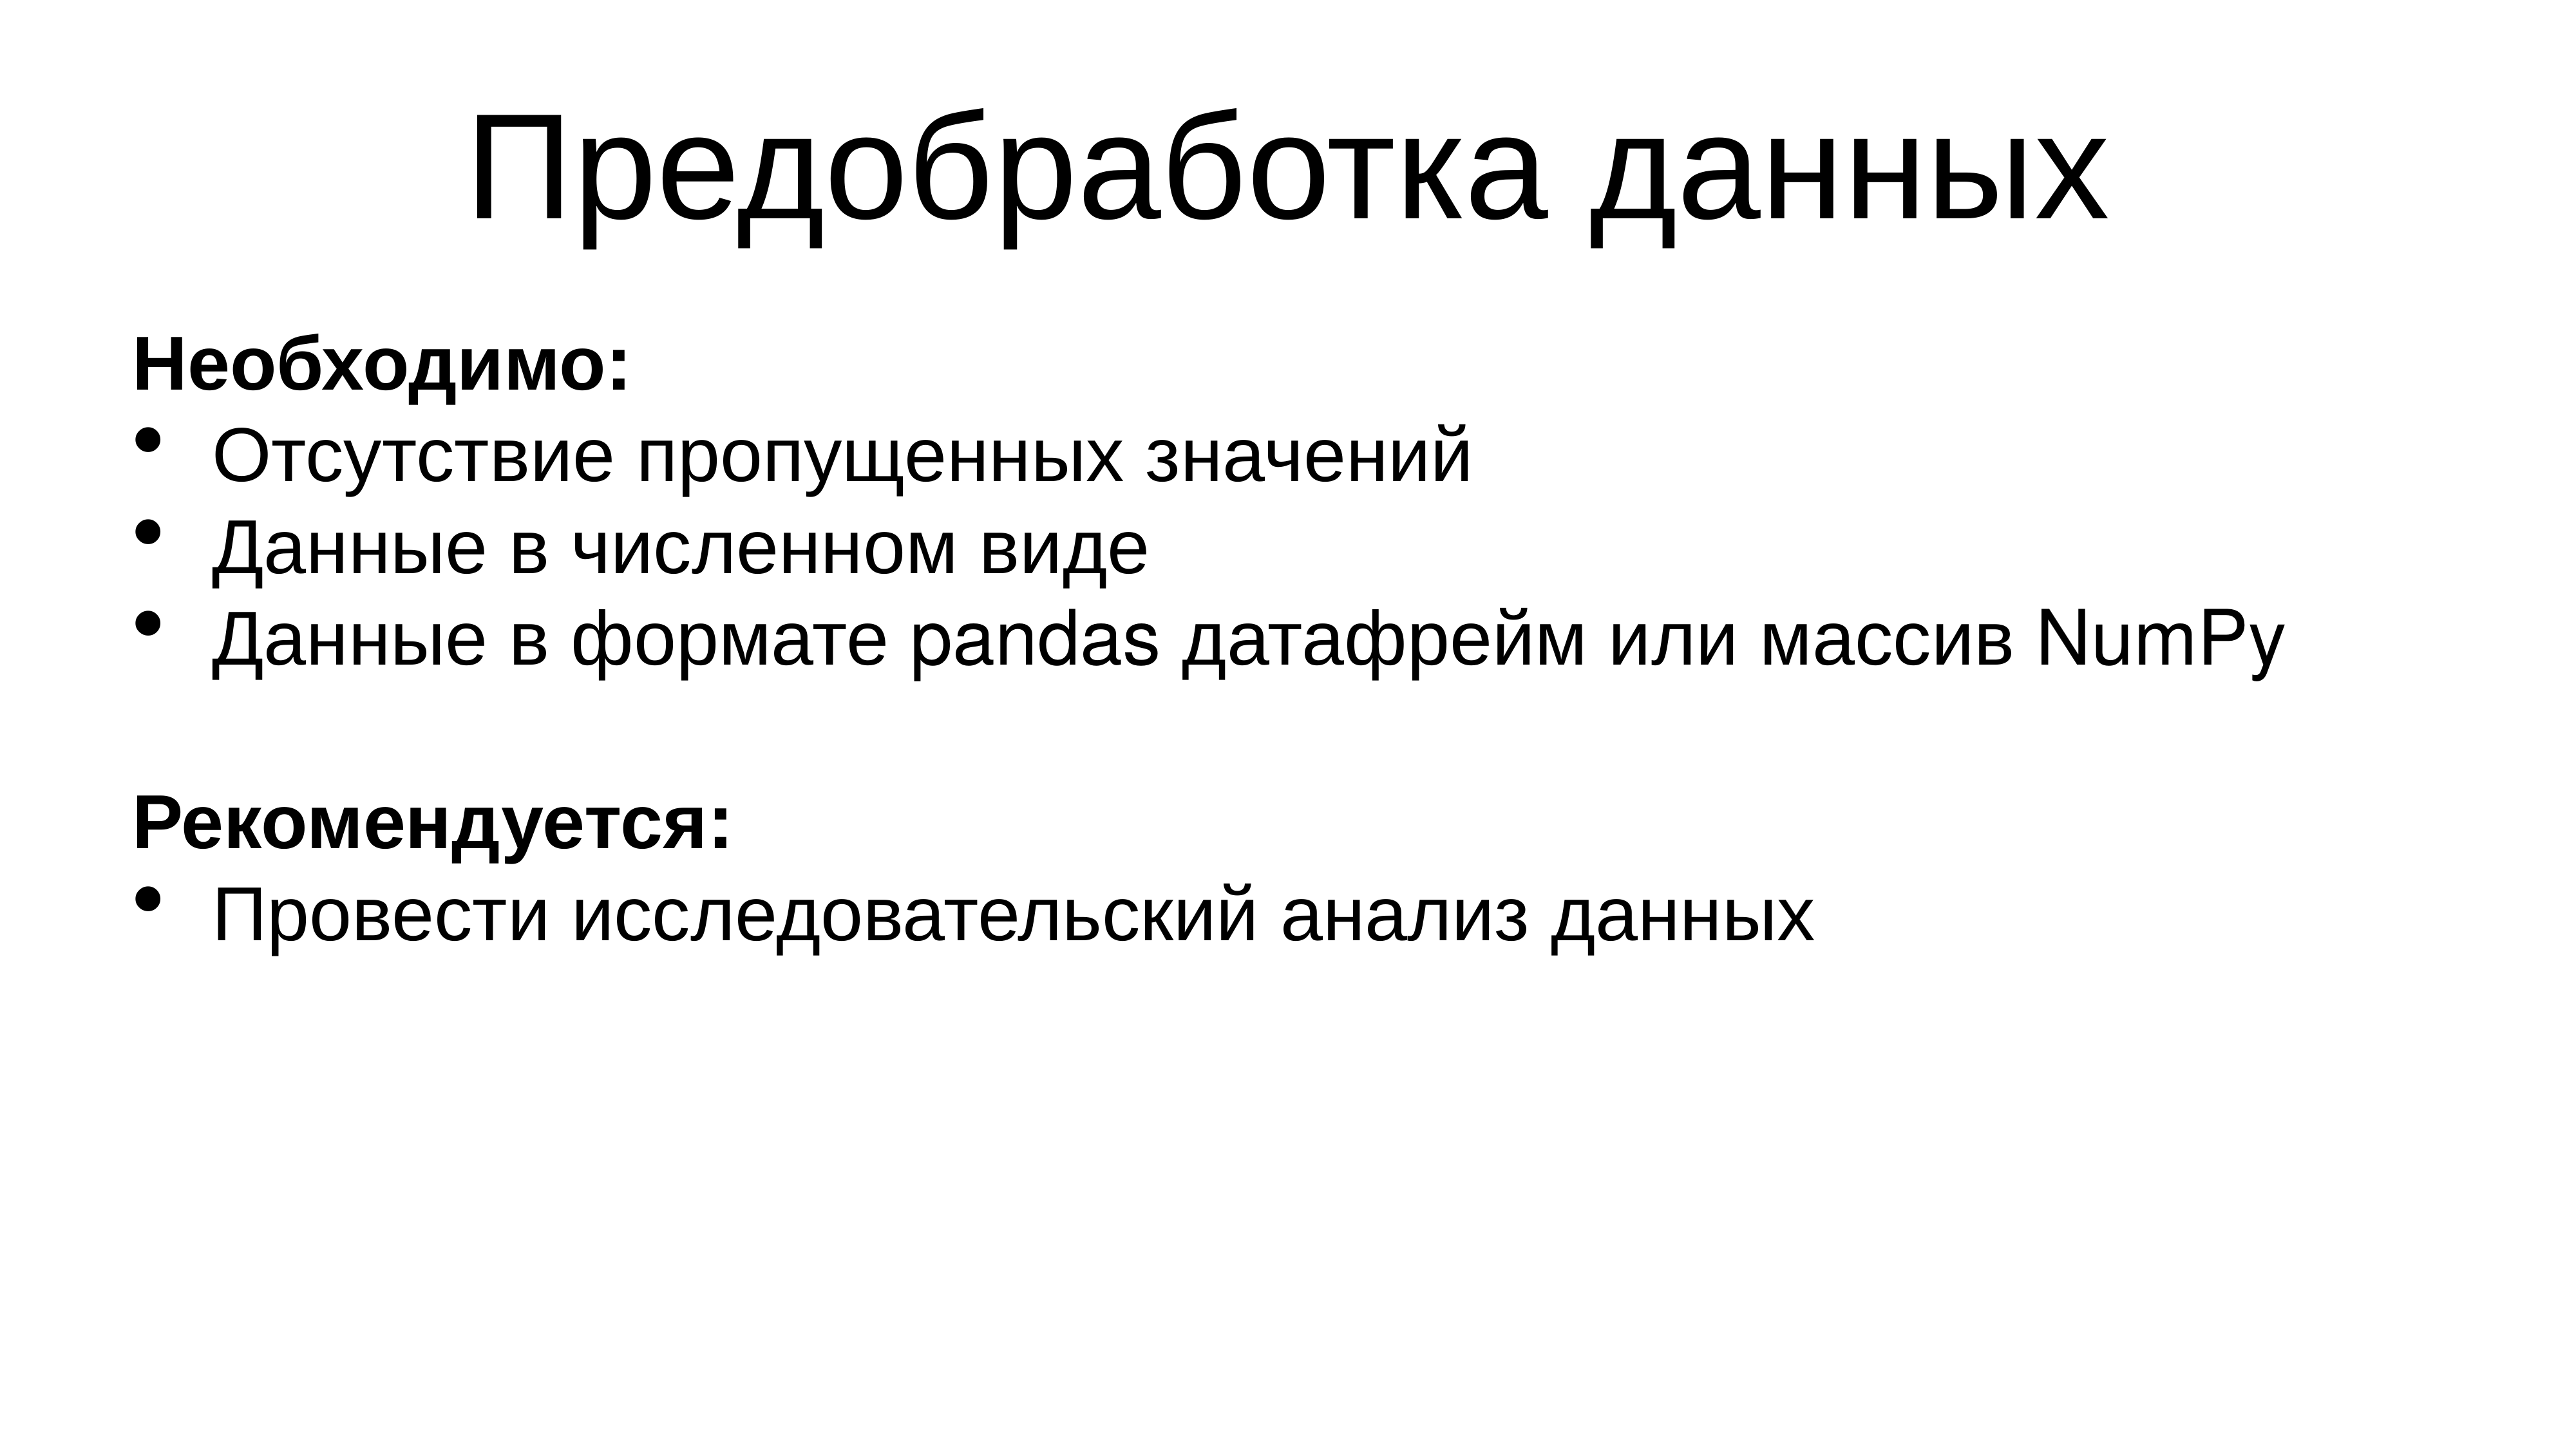

# Предобработка данных
Необходимо:
Отсутствие пропущенных значений
Данные в численном виде
Данные в формате pandas датафрейм или массив NumPy

Рекомендуется:
Провести исследовательский анализ данных